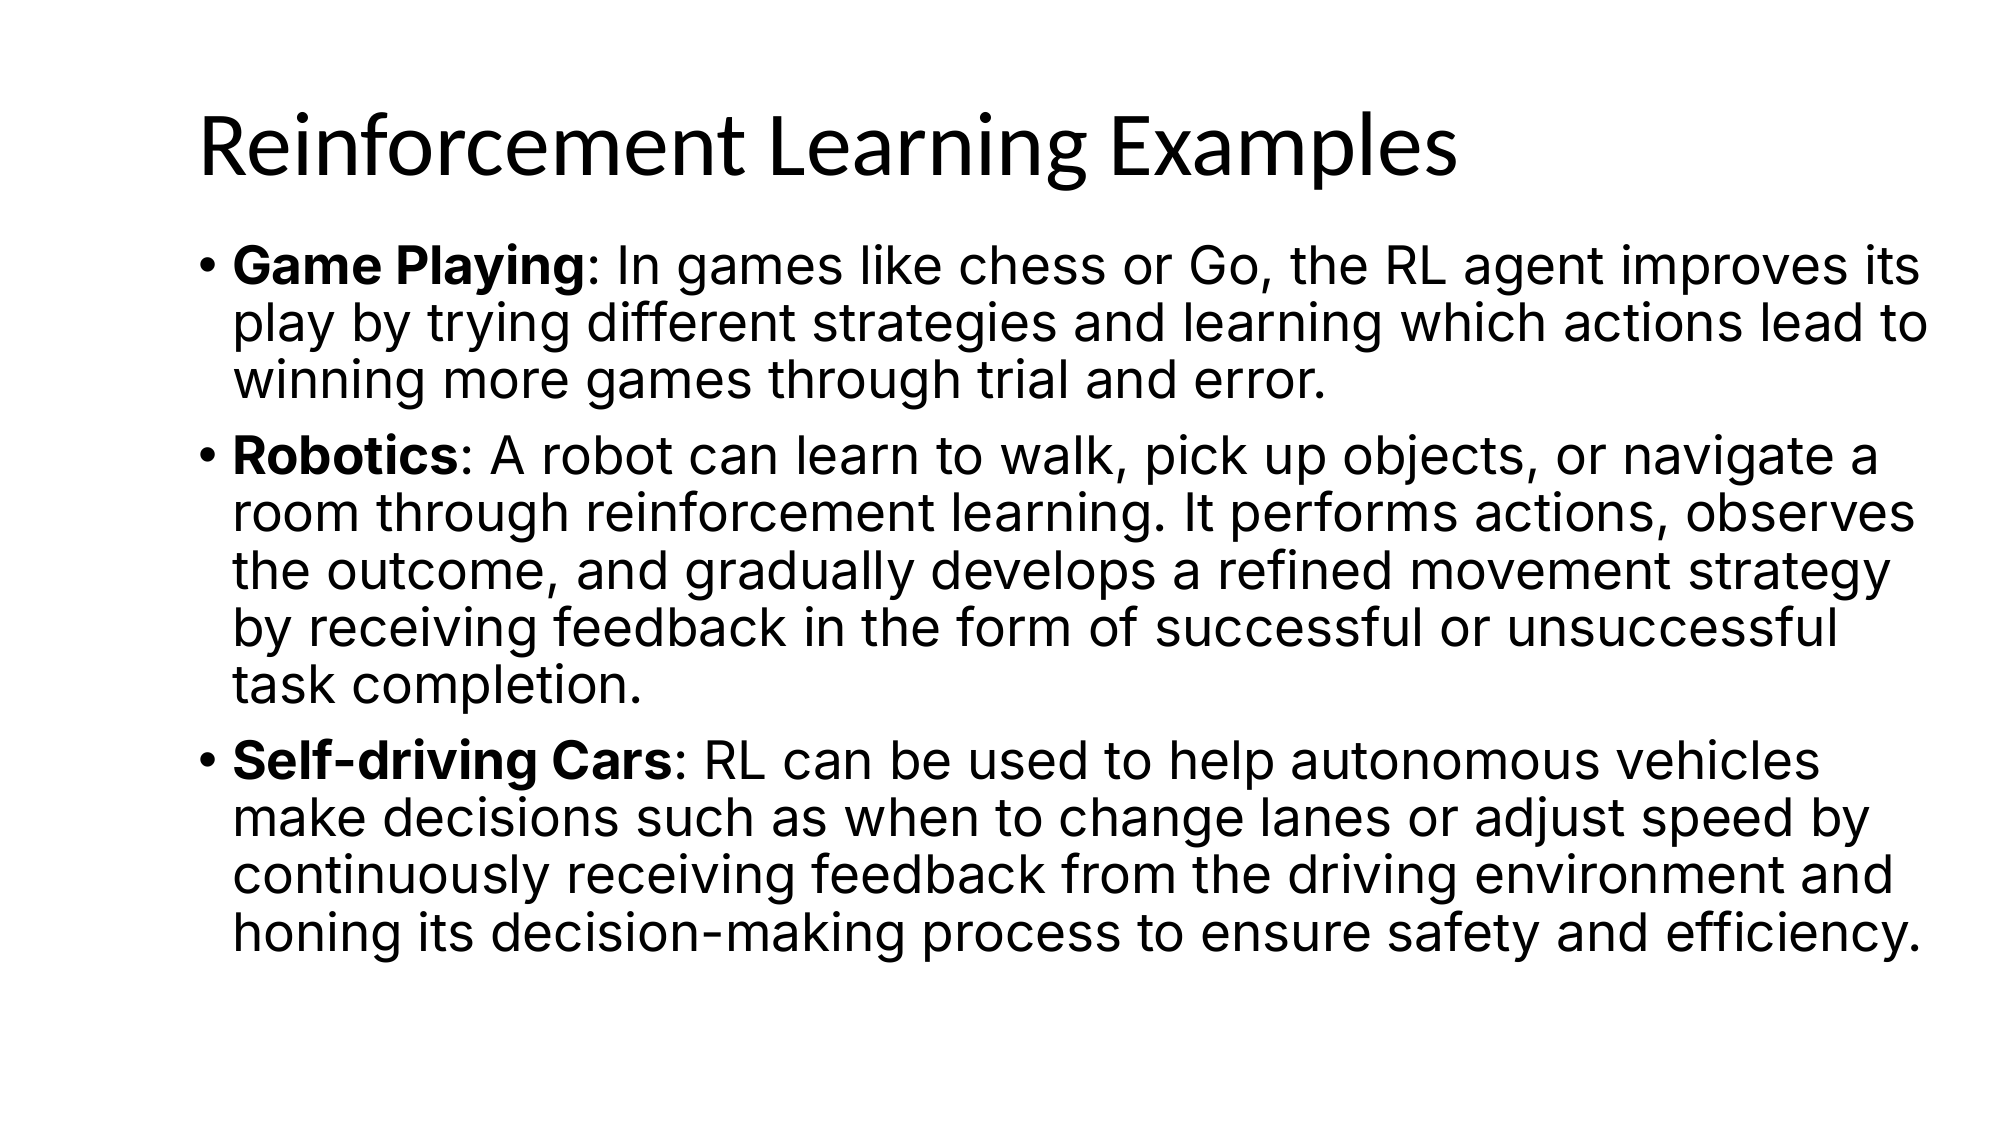

# Reinforcement Learning Examples
Game Playing: In games like chess or Go, the RL agent improves its play by trying different strategies and learning which actions lead to winning more games through trial and error.
Robotics: A robot can learn to walk, pick up objects, or navigate a room through reinforcement learning. It performs actions, observes the outcome, and gradually develops a refined movement strategy by receiving feedback in the form of successful or unsuccessful task completion.
Self-driving Cars: RL can be used to help autonomous vehicles make decisions such as when to change lanes or adjust speed by continuously receiving feedback from the driving environment and honing its decision-making process to ensure safety and efficiency.